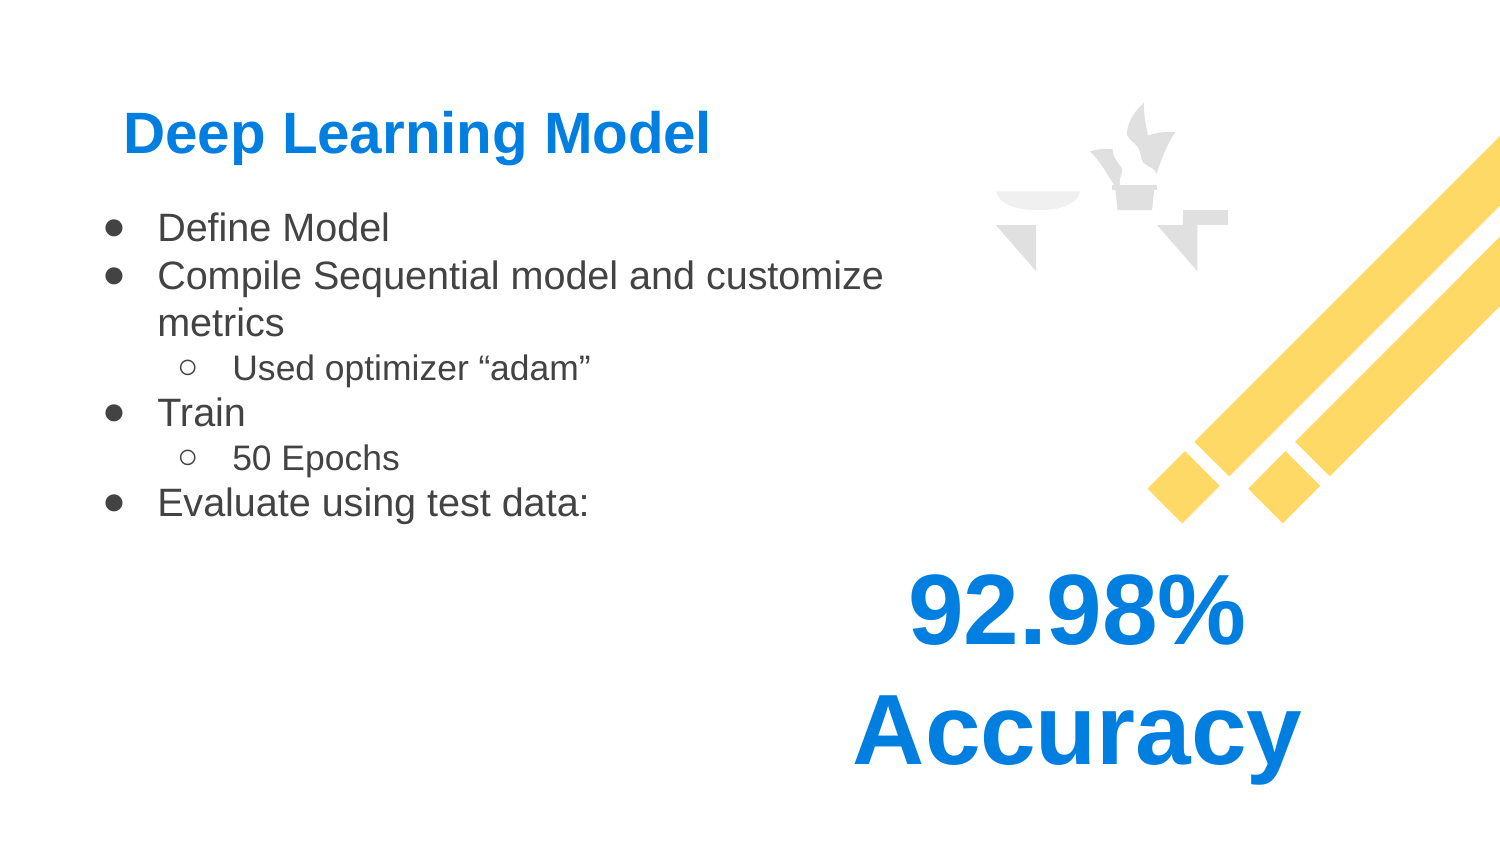

# Deep Learning Model

Define Model
Compile Sequential model and customize metrics
Used optimizer “adam”
Train
50 Epochs
Evaluate using test data:

92.98% Accuracy